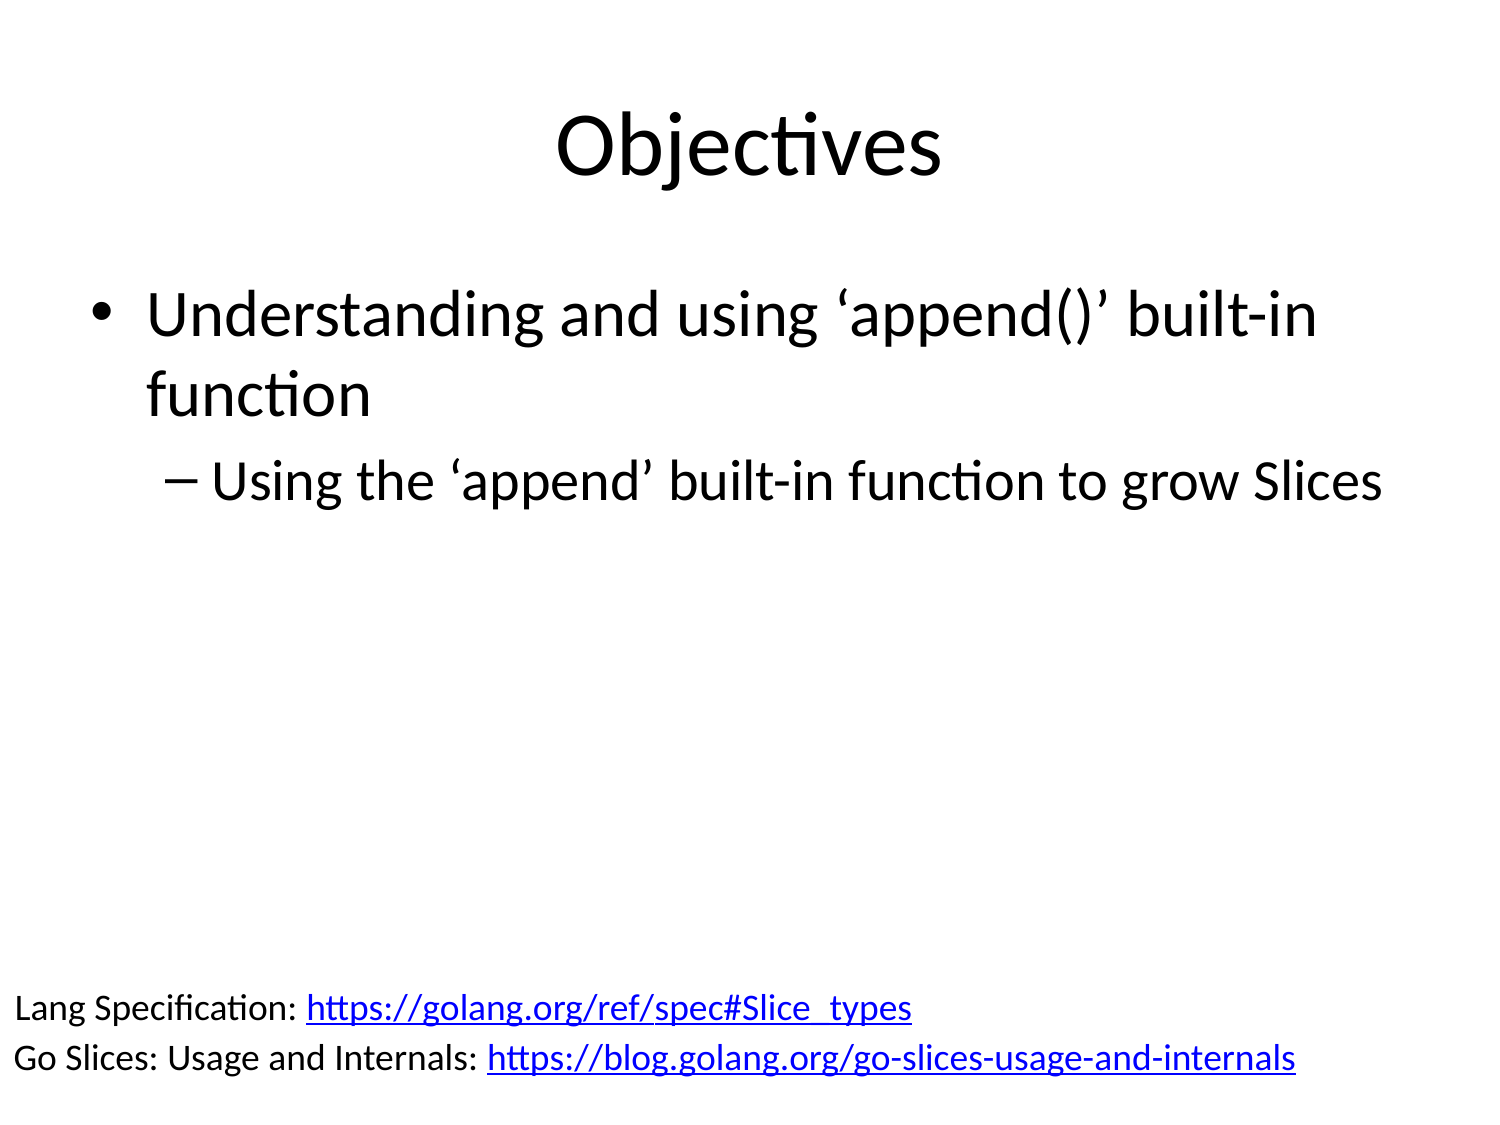

# Objectives
Understanding and using ‘append()’ built-in function
Using the ‘append’ built-in function to grow Slices
Lang Specification: https://golang.org/ref/spec#Slice_types
Go Slices: Usage and Internals: https://blog.golang.org/go-slices-usage-and-internals